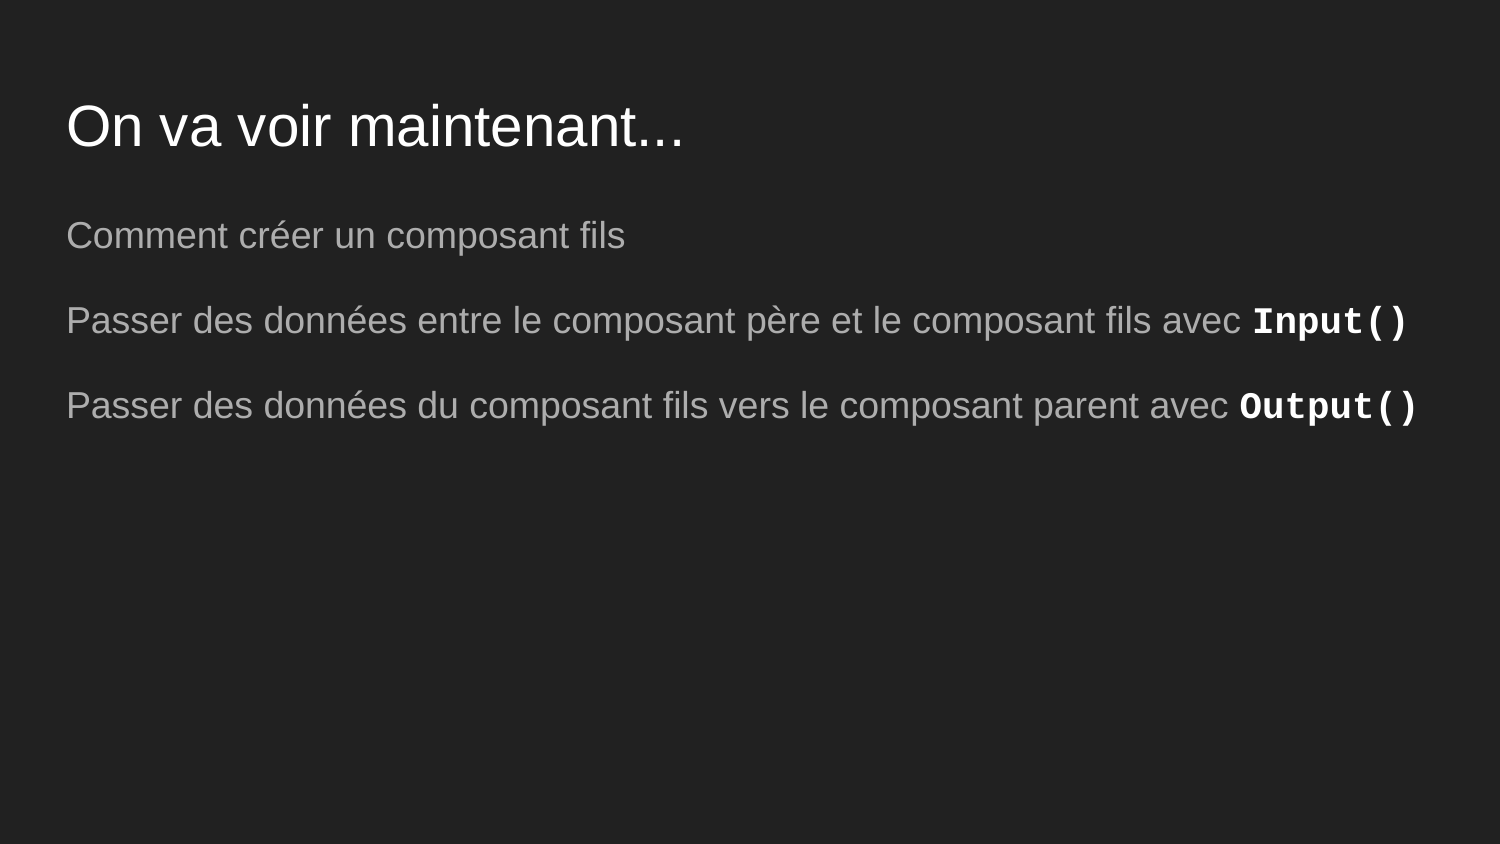

# On va voir maintenant...
Comment créer un composant fils
Passer des données entre le composant père et le composant fils avec Input()
Passer des données du composant fils vers le composant parent avec Output()